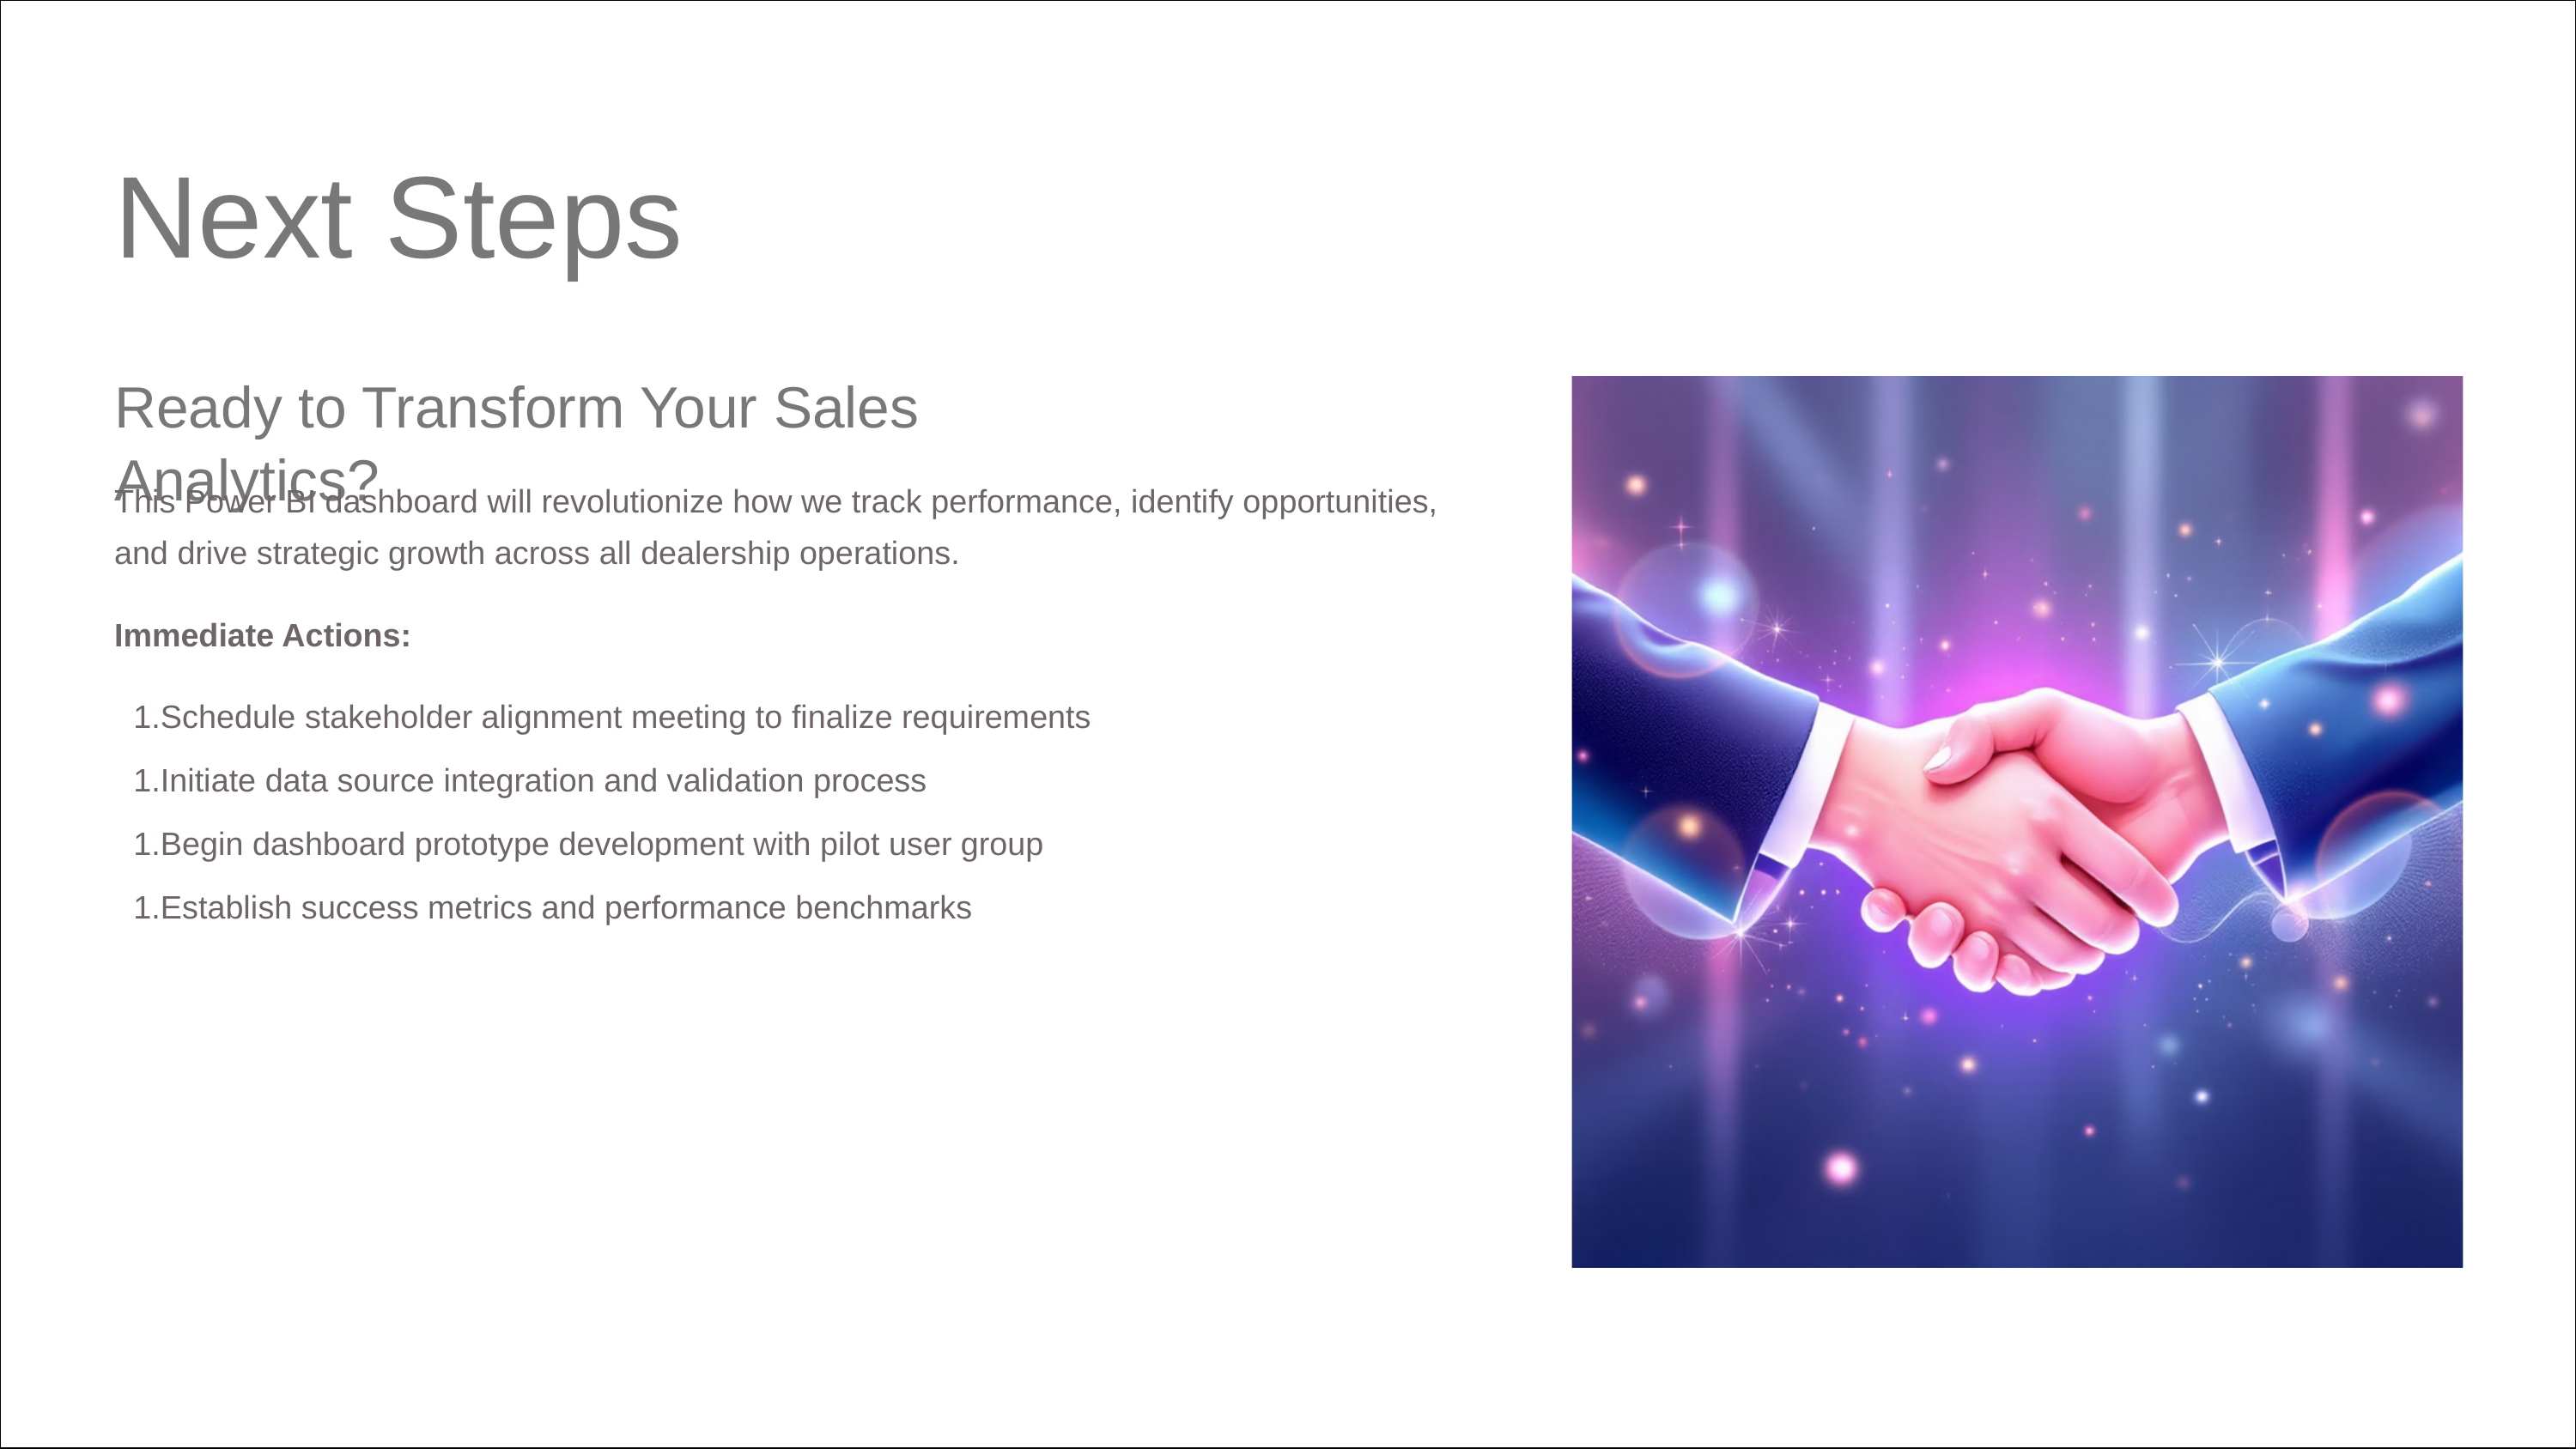

Next Steps
Ready to Transform Your Sales Analytics?

This Power BI dashboard will revolutionize how we track performance, identify opportunities, and drive strategic growth across all dealership operations.
Immediate Actions:
Schedule stakeholder alignment meeting to finalize requirements
Initiate data source integration and validation process
Begin dashboard prototype development with pilot user group
Establish success metrics and performance benchmarks